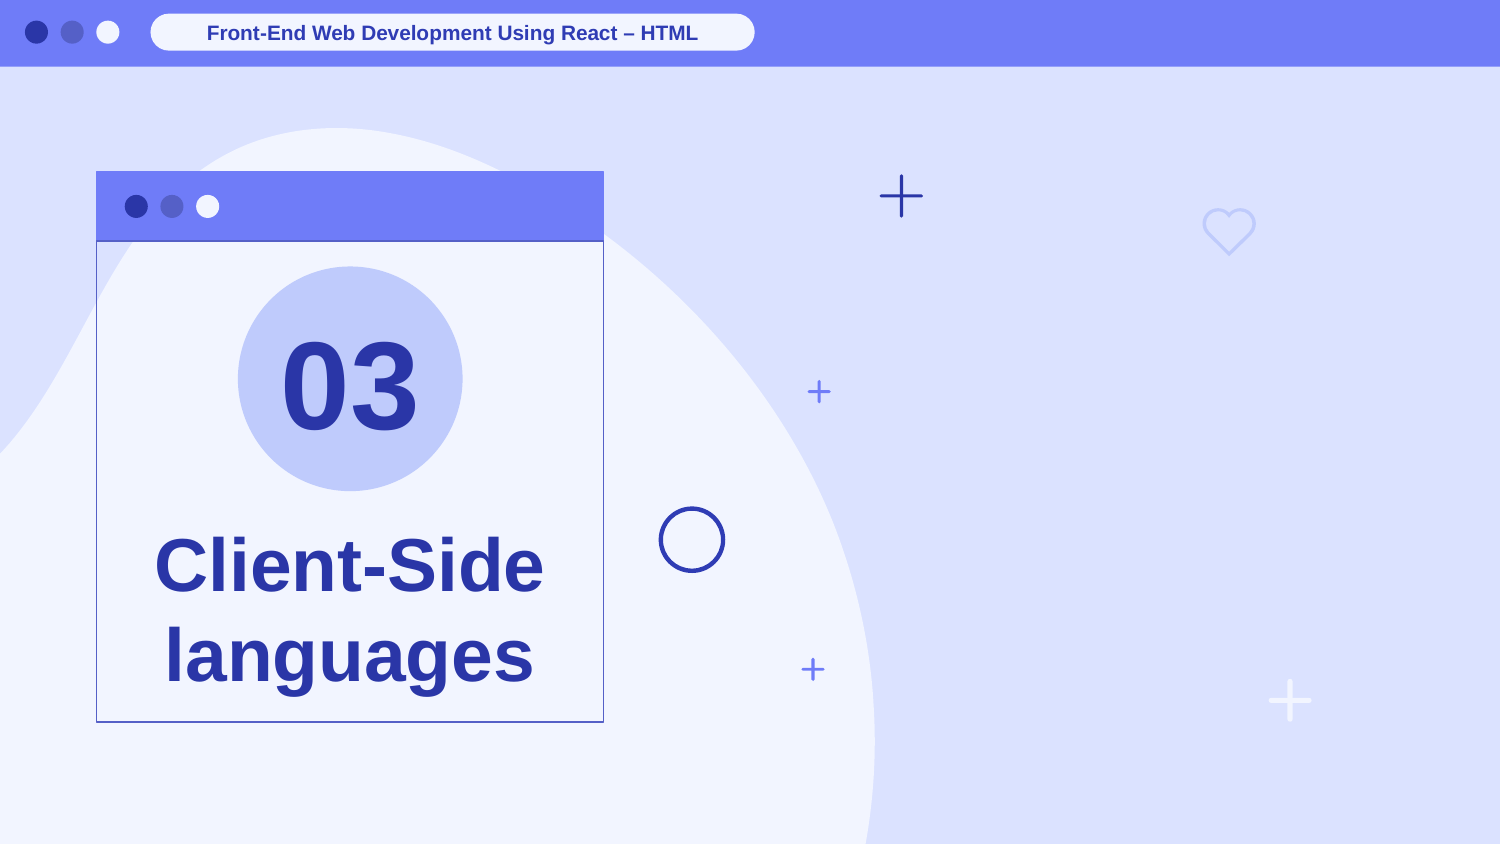

Front-End Web Development Using React – HTML

03
# Client-Side languages